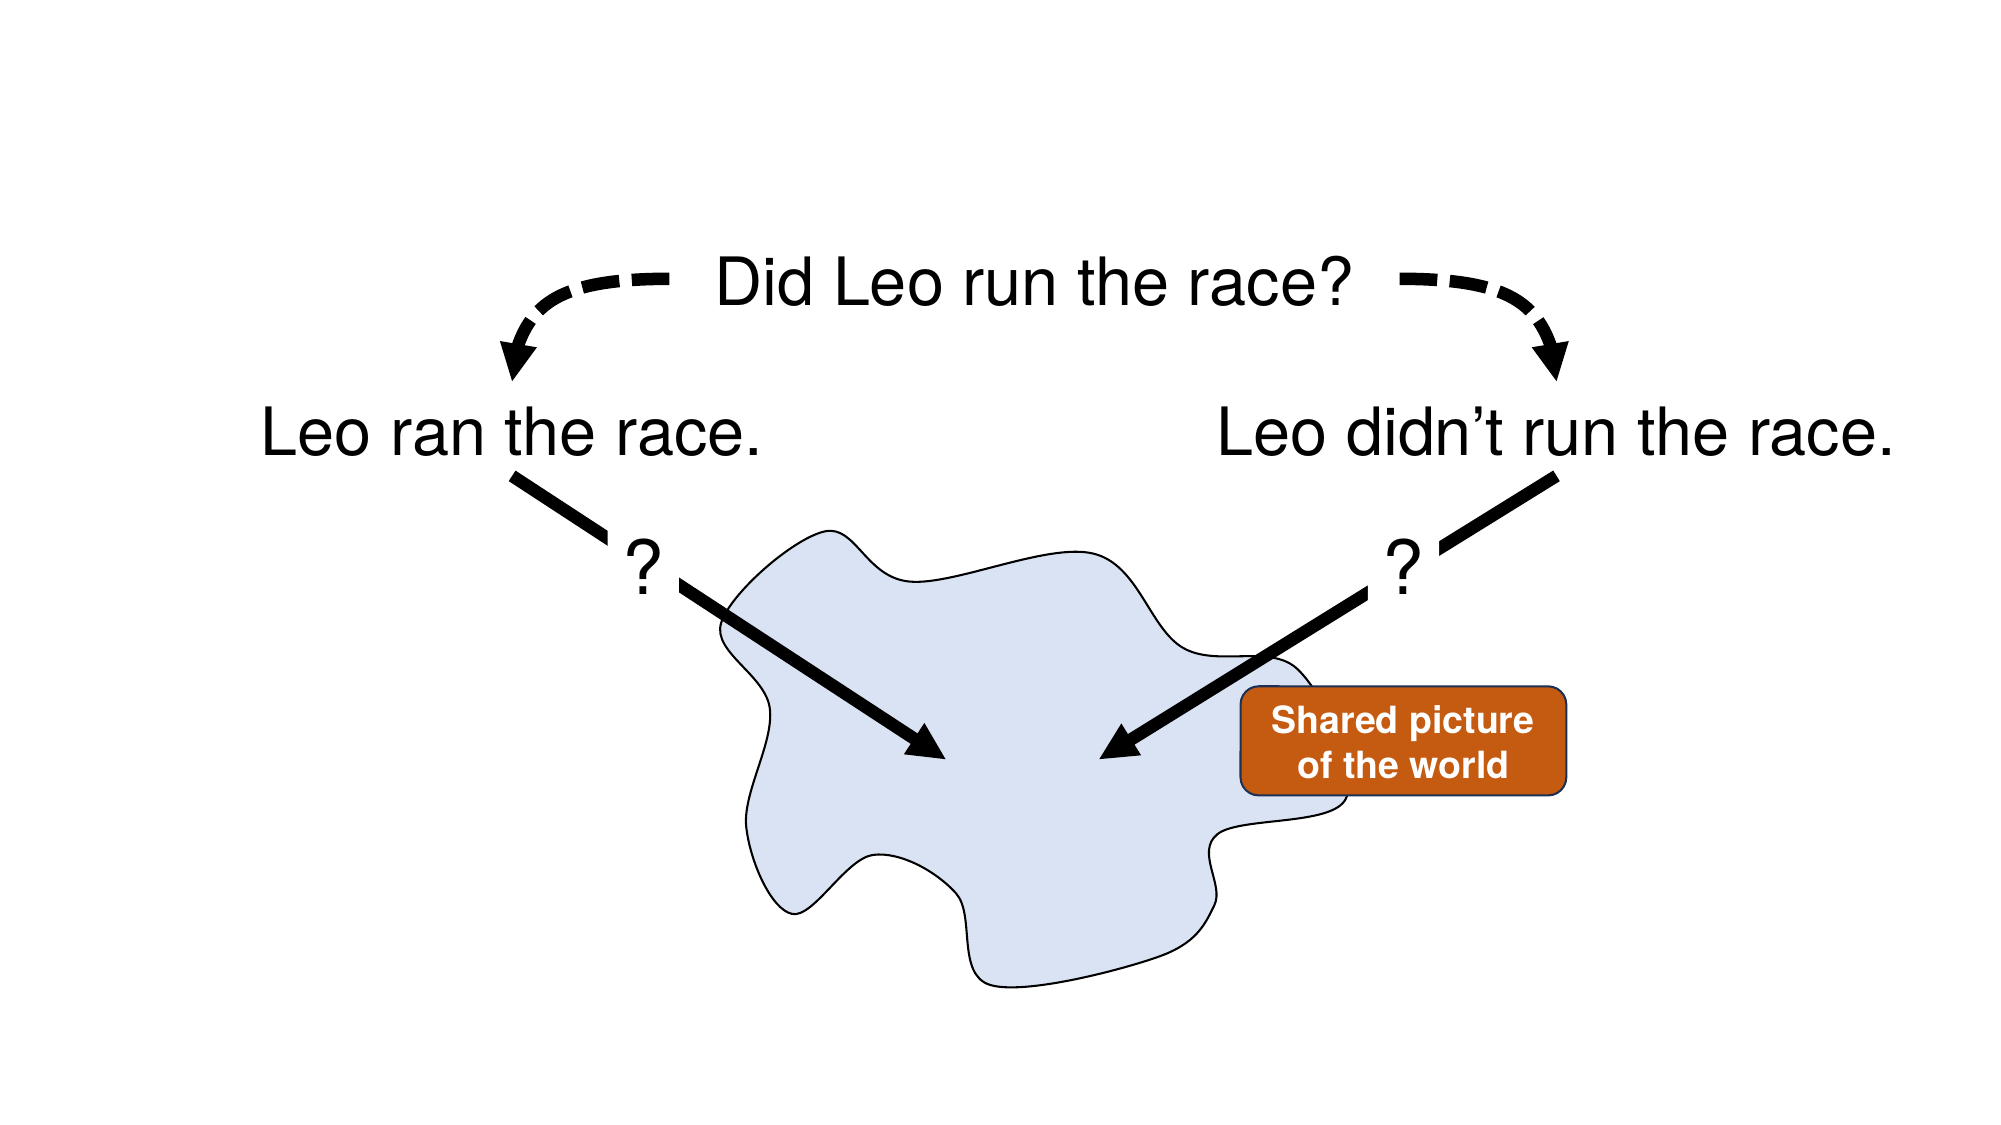

Did Leo run the race?
Leo ran the race.
Leo didn’t run the race.
?
?

Shared picture of the world